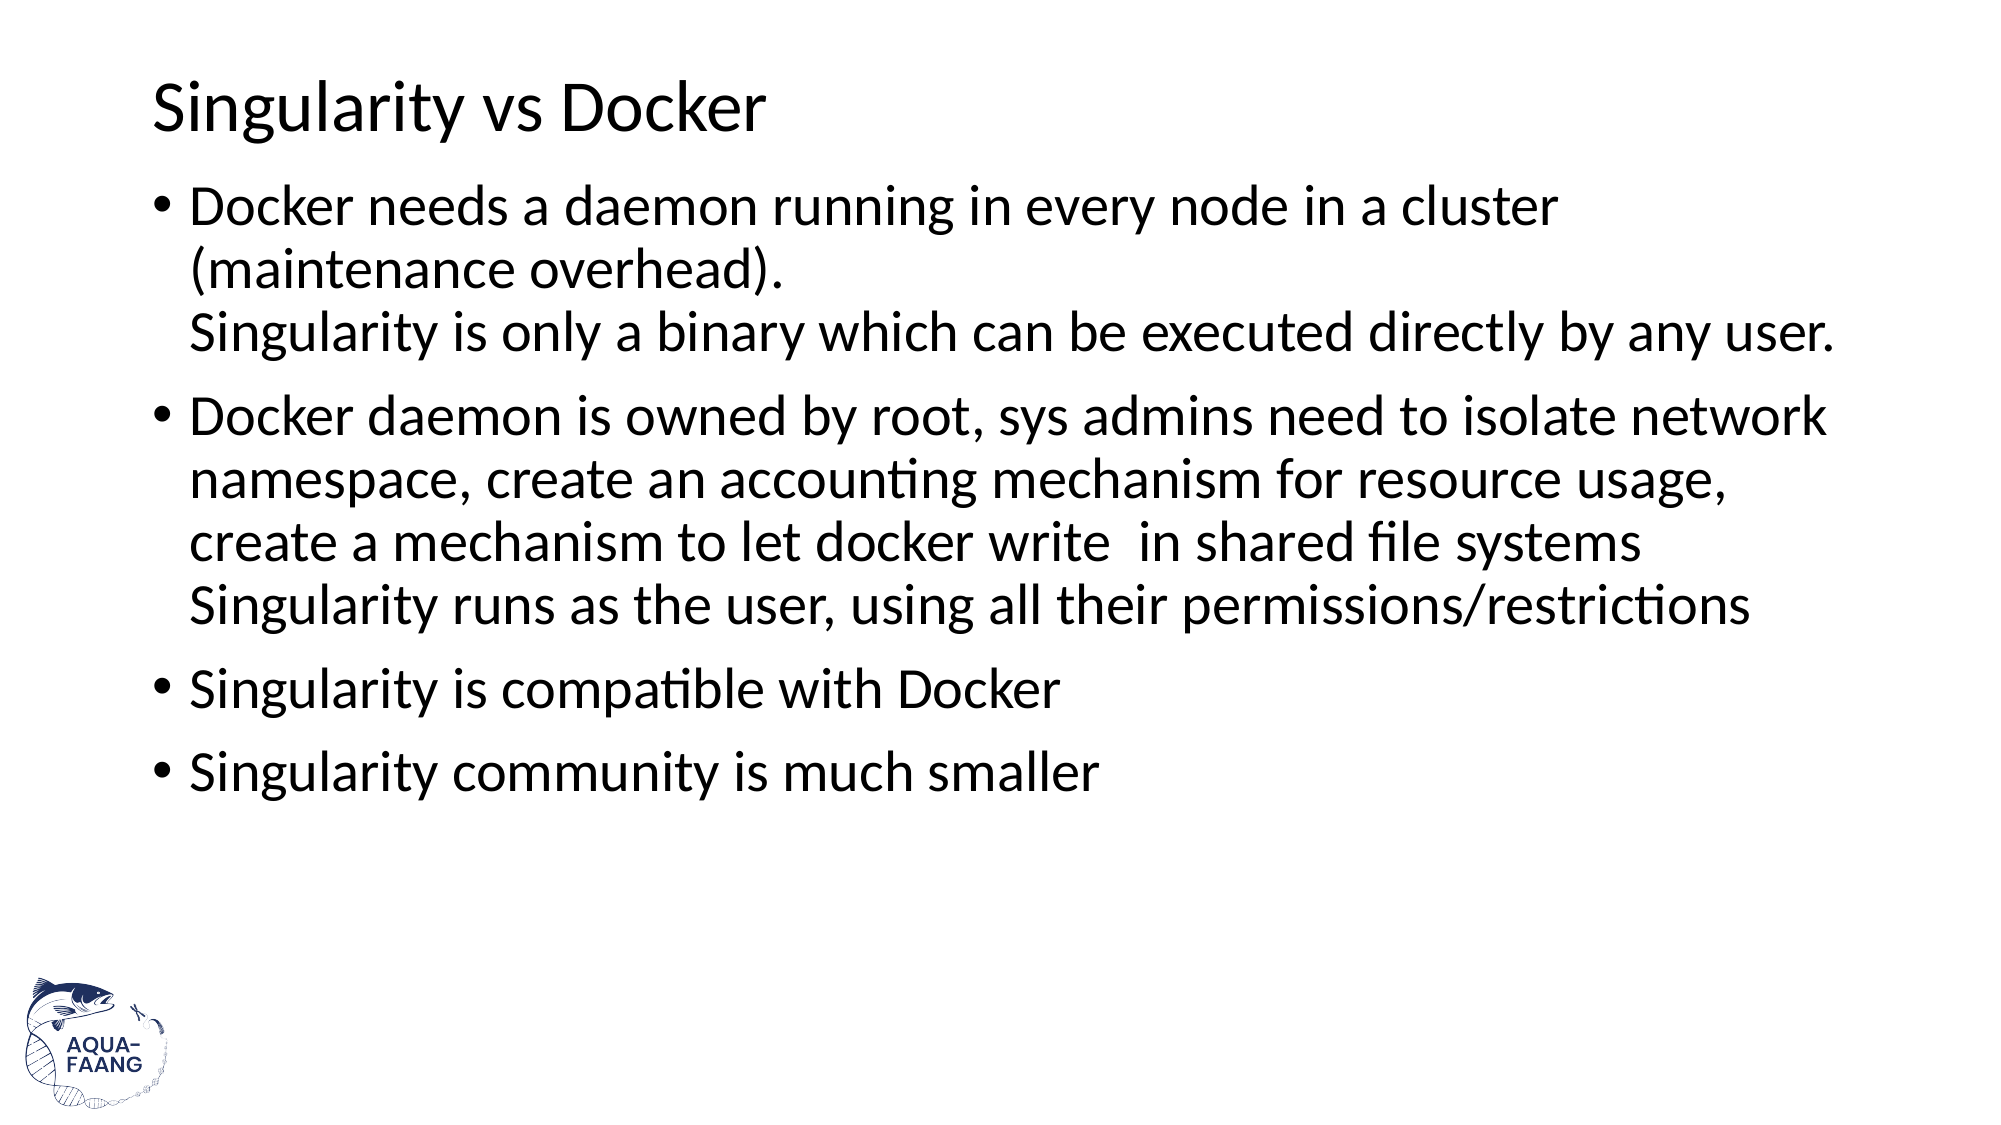

# Singularity vs Docker
Docker needs a daemon running in every node in a cluster (maintenance overhead).
Singularity is only a binary which can be executed directly by any user.
Docker daemon is owned by root, sys admins need to isolate network namespace, create an accounting mechanism for resource usage, create a mechanism to let docker write  in shared file systems
Singularity runs as the user, using all their permissions/restrictions
Singularity is compatible with Docker
Singularity community is much smaller